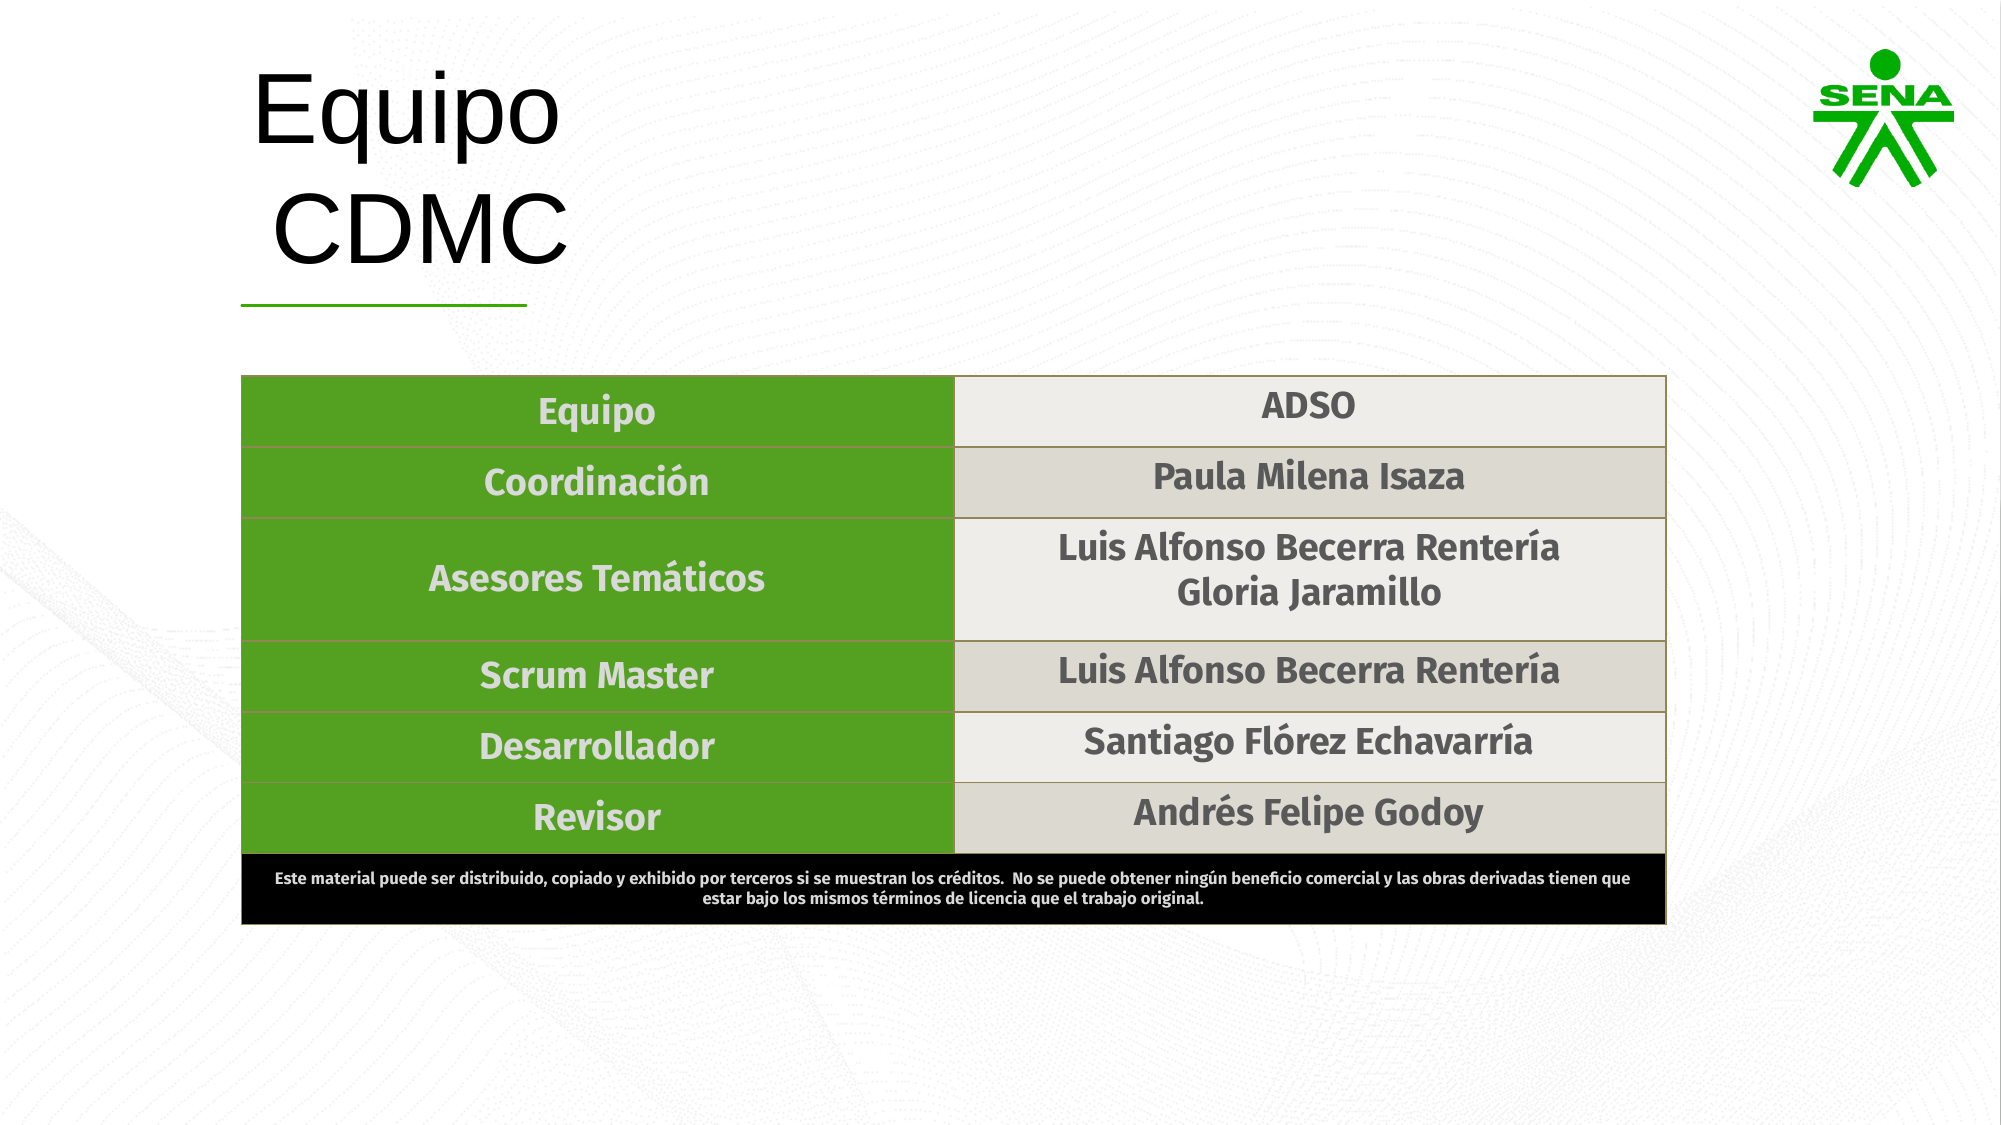

Equipo
CDMC
| Equipo | ADSO |
| --- | --- |
| Coordinación | Paula Milena Isaza |
| Asesores Temáticos | Luis Alfonso Becerra Rentería Gloria Jaramillo |
| Scrum Master | Luis Alfonso Becerra Rentería |
| Desarrollador | Santiago Flórez Echavarría |
| Revisor | Andrés Felipe Godoy |
| Este material puede ser distribuido, copiado y exhibido por terceros si se muestran los créditos. No se puede obtener ningún beneficio comercial y las obras derivadas tienen que estar bajo los mismos términos de licencia que el trabajo original. |  |